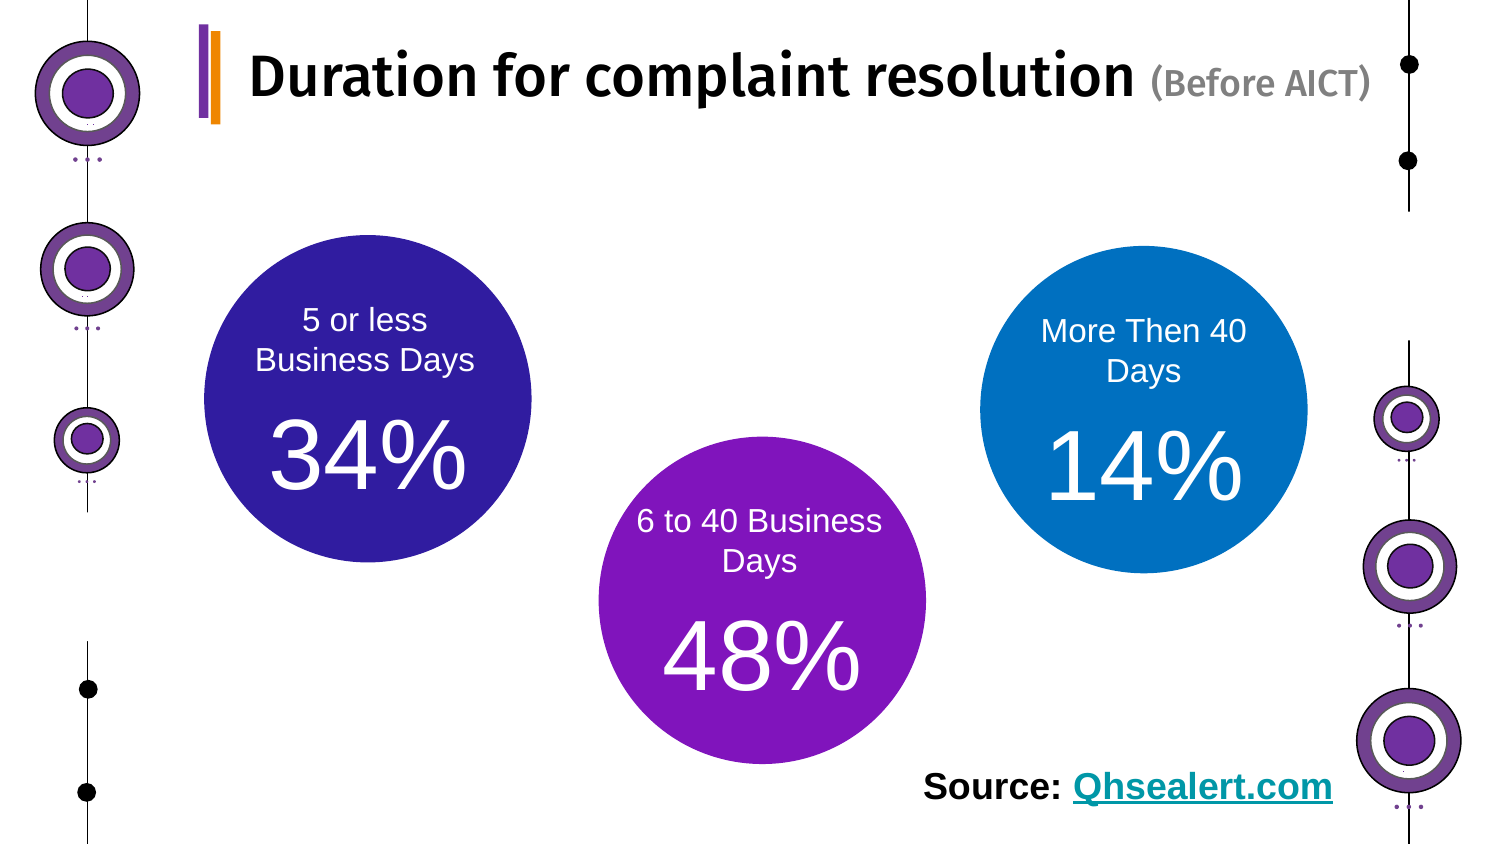

Duration for complaint resolution (Before AICT)

5 or less Business Days
More Then 40 Days
34%

14%

6 to 40 Business Days

48%

Source: Qhsealert.com